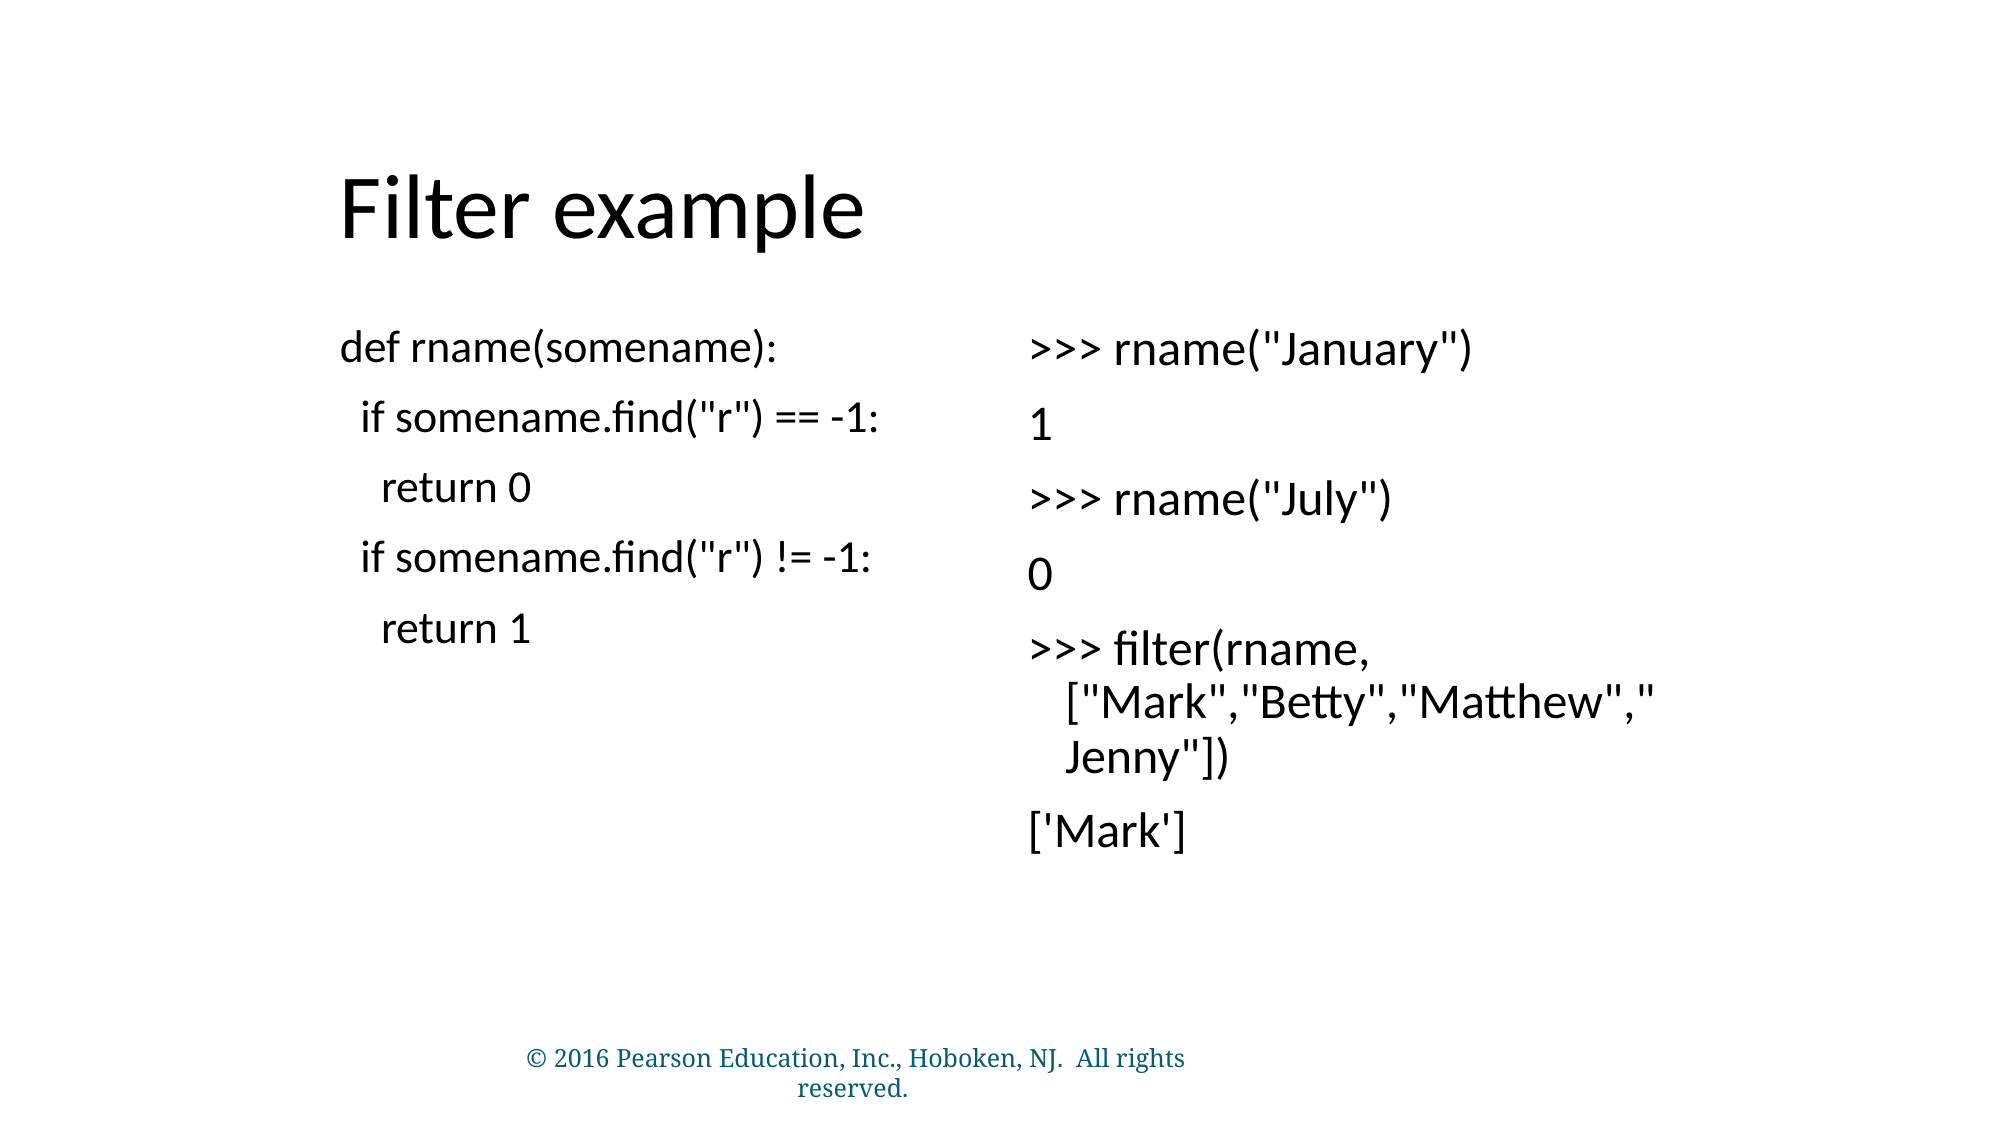

# Filter example
def rname(somename):
  if somename.find("r") == -1:
    return 0
  if somename.find("r") != -1:
    return 1
>>> rname("January")
1
>>> rname("July")
0
>>> filter(rname, ["Mark","Betty","Matthew","Jenny"])
['Mark']
© 2016 Pearson Education, Inc., Hoboken, NJ.  All rights reserved.